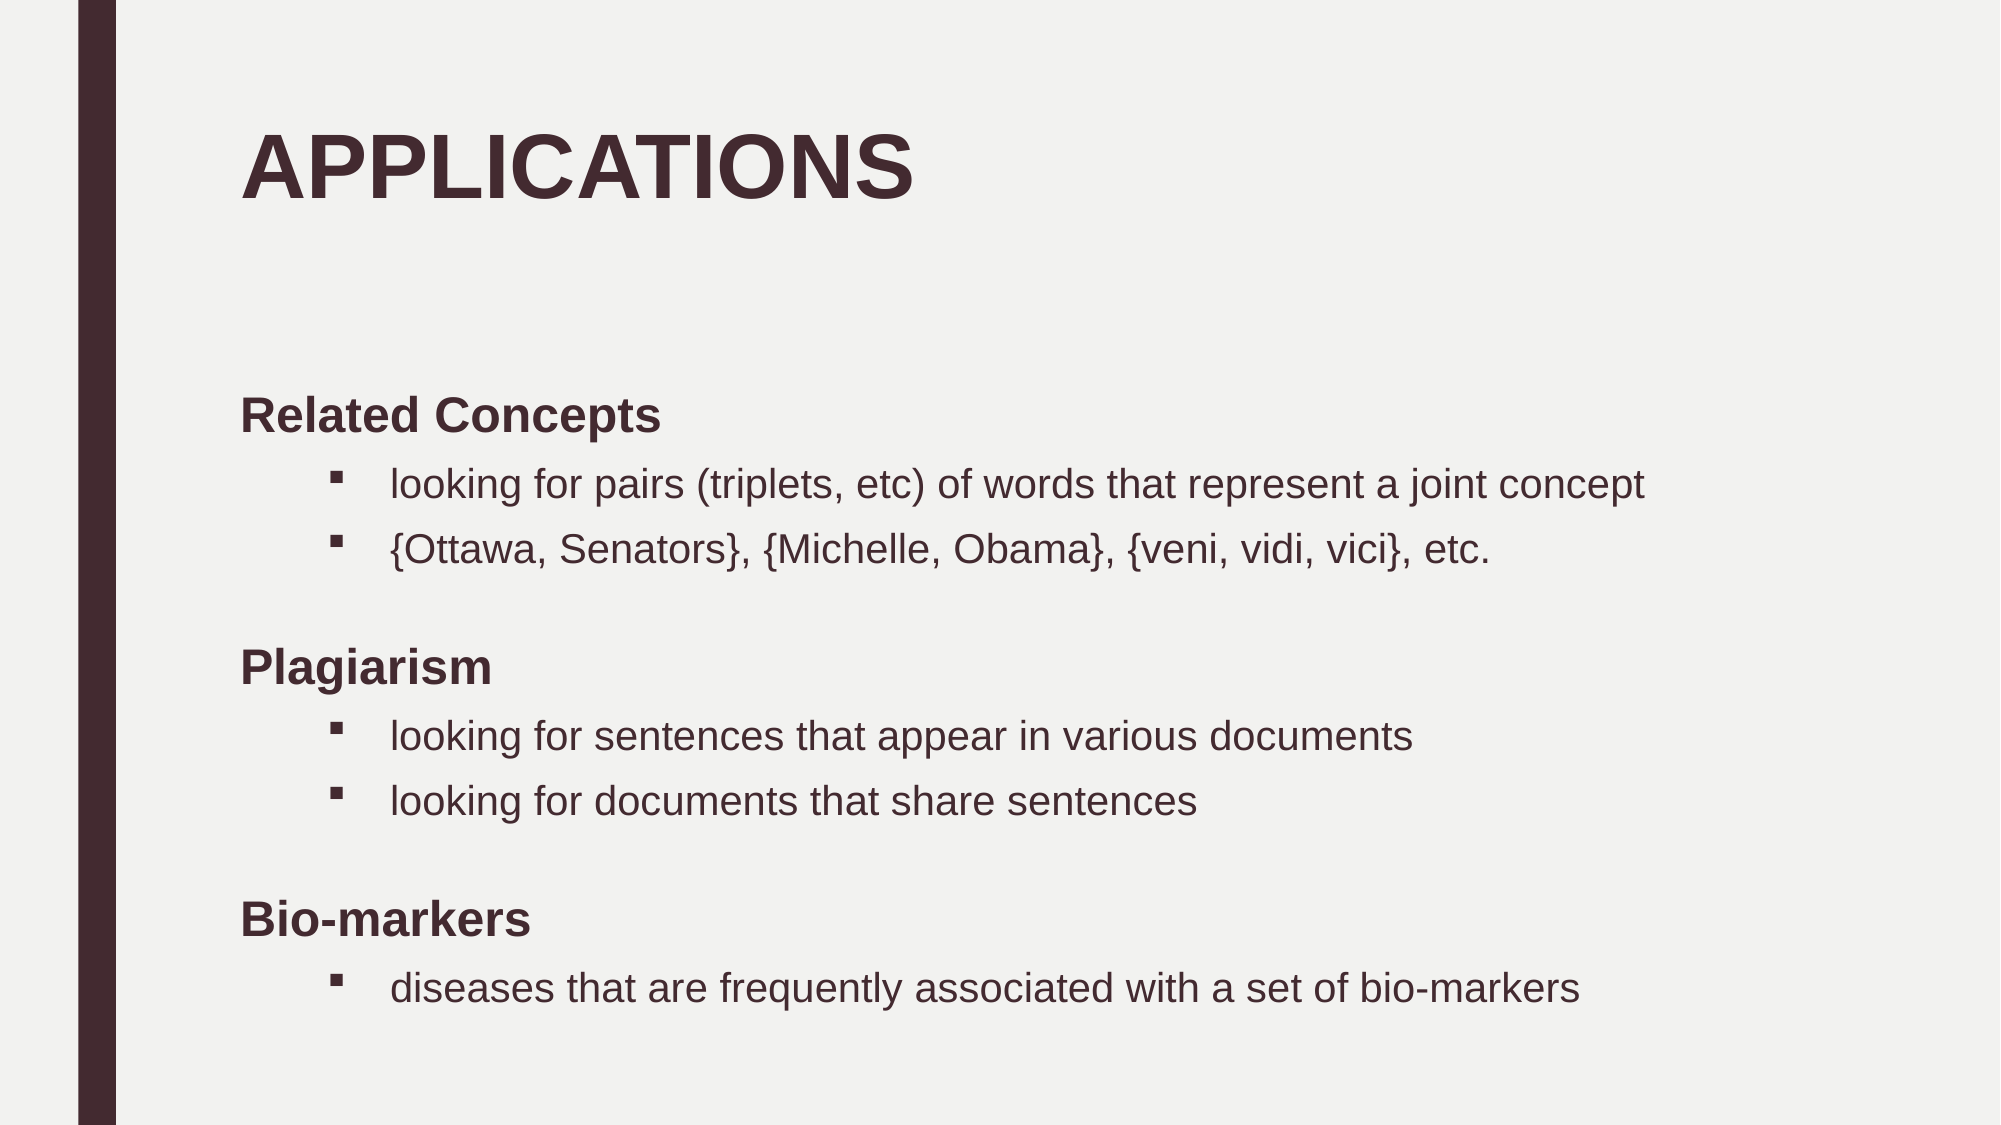

# APPLICATIONS
Related Concepts
looking for pairs (triplets, etc) of words that represent a joint concept
{Ottawa, Senators}, {Michelle, Obama}, {veni, vidi, vici}, etc.

Plagiarism
looking for sentences that appear in various documents
looking for documents that share sentences

Bio-markers
diseases that are frequently associated with a set of bio-markers